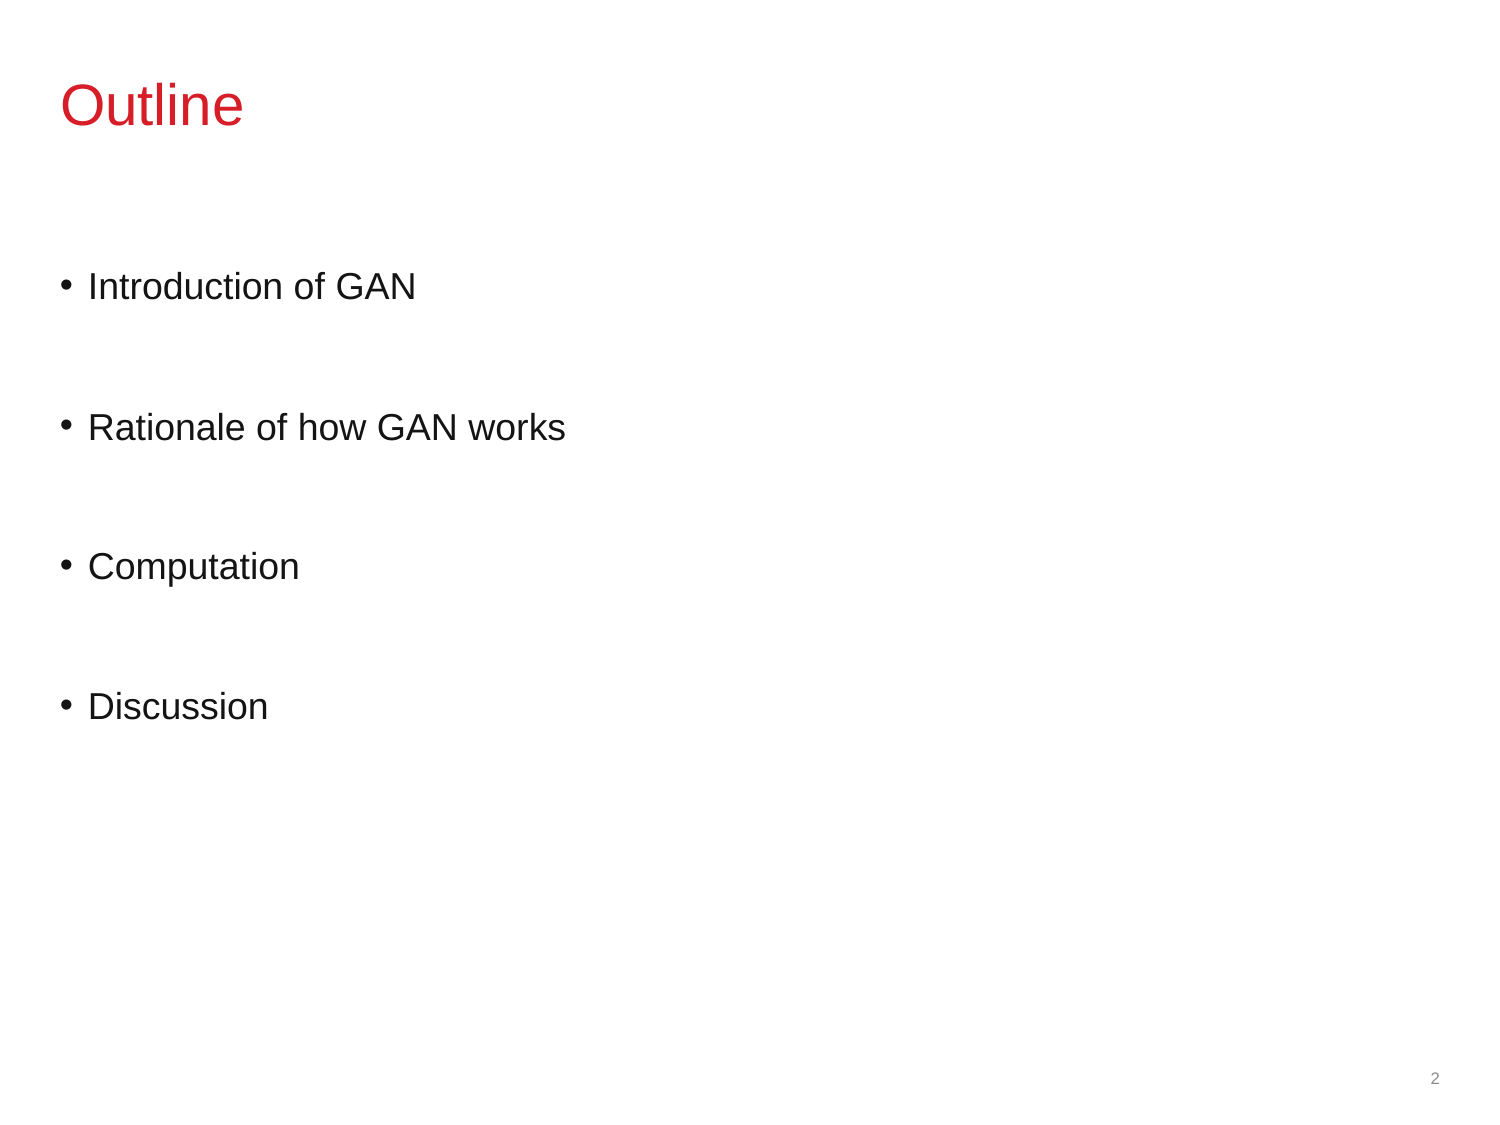

# Outline
Introduction of GAN

Rationale of how GAN works

Computation

Discussion

2